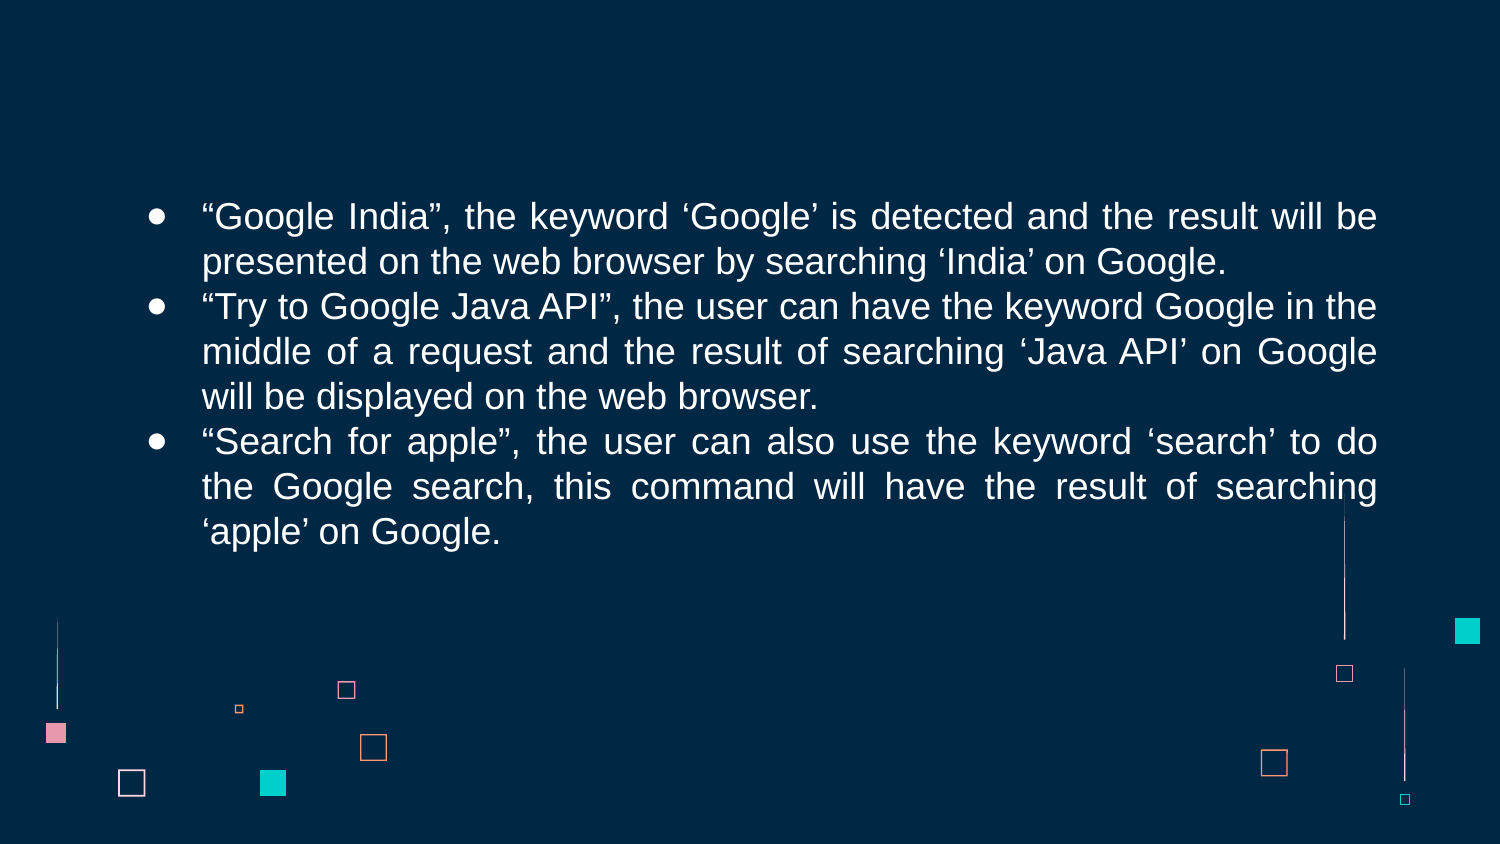

“Google India”, the keyword ‘Google’ is detected and the result will be presented on the web browser by searching ‘India’ on Google.
“Try to Google Java API”, the user can have the keyword Google in the middle of a request and the result of searching ‘Java API’ on Google will be displayed on the web browser.
“Search for apple”, the user can also use the keyword ‘search’ to do the Google search, this command will have the result of searching ‘apple’ on Google.